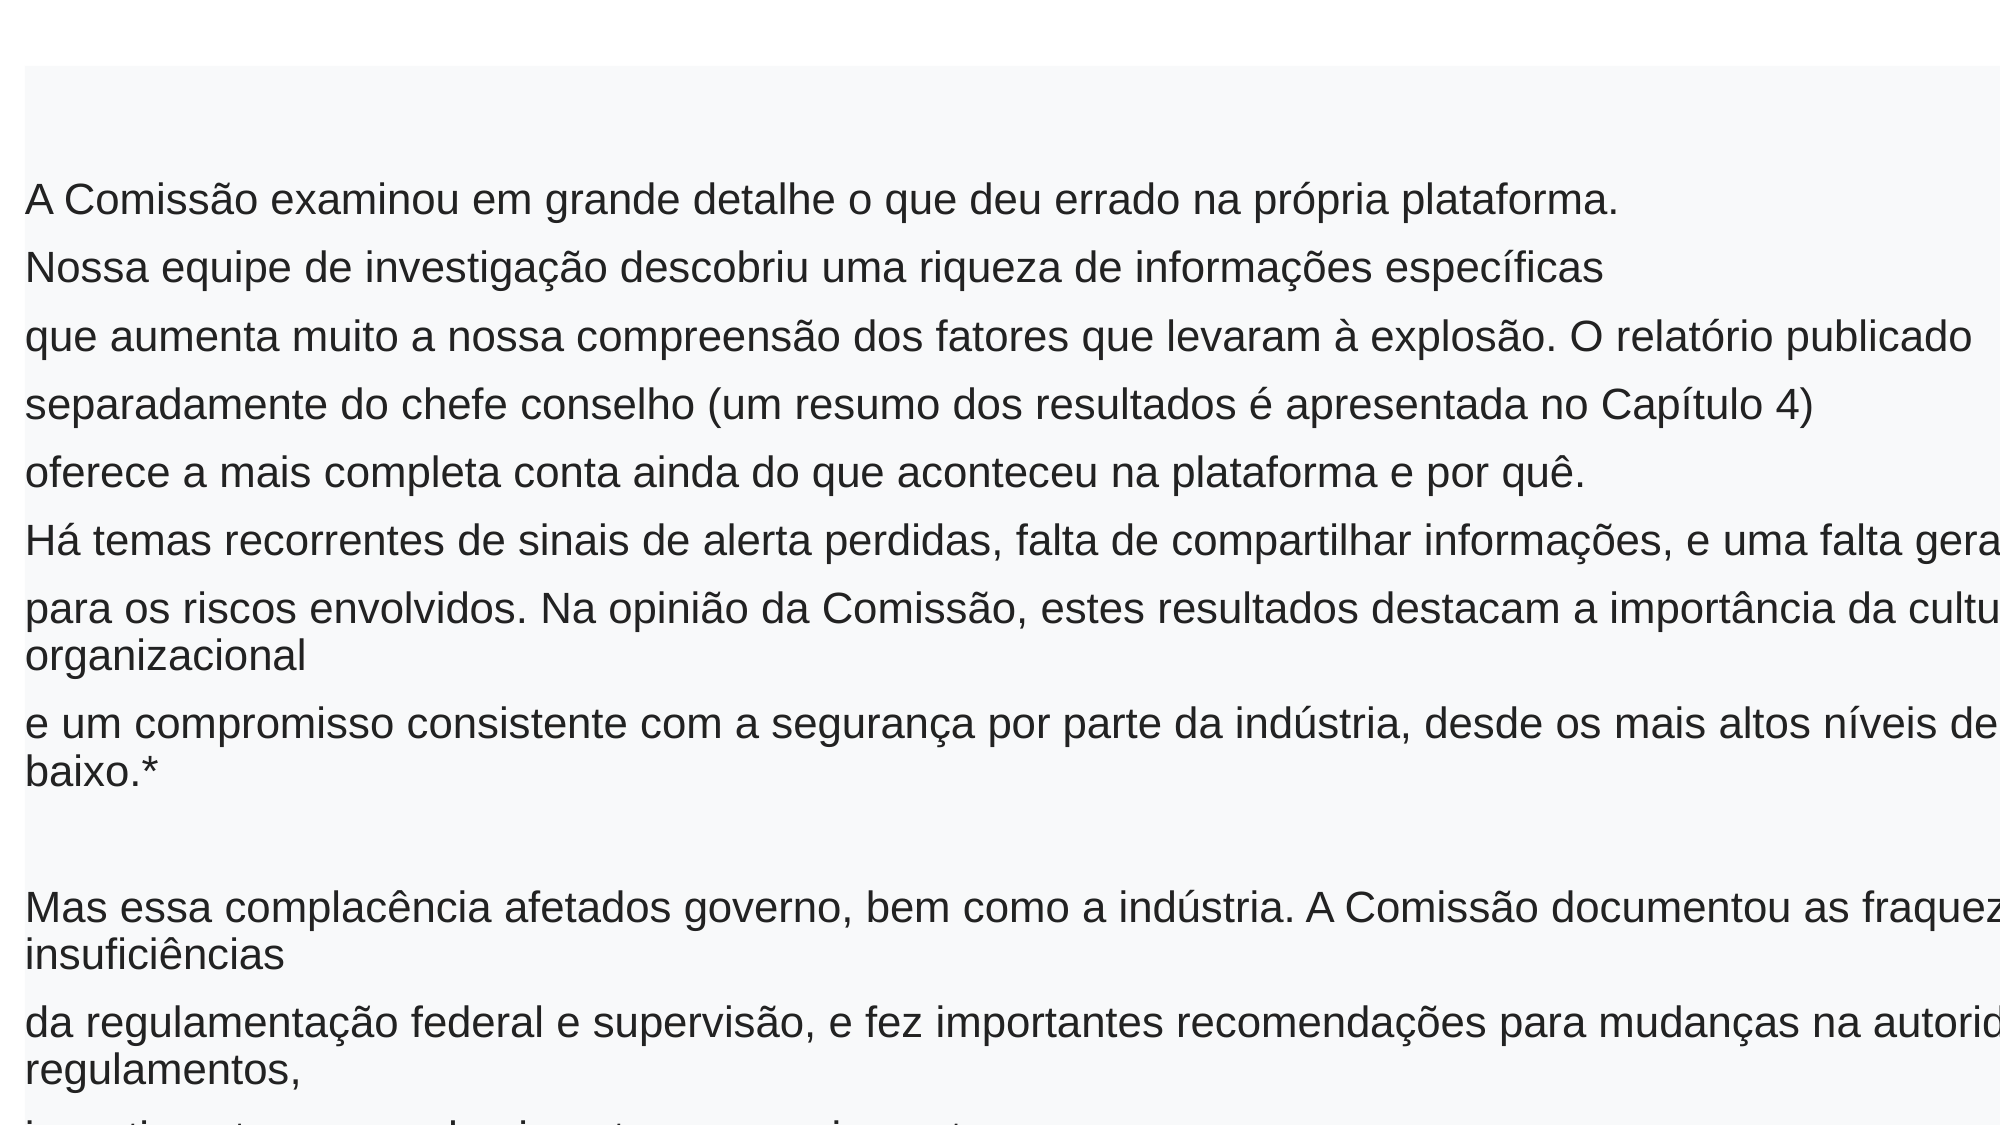

A Comissão examinou em grande detalhe o que deu errado na própria plataforma.
Nossa equipe de investigação descobriu uma riqueza de informações específicas
que aumenta muito a nossa compreensão dos fatores que levaram à explosão. O relatório publicado
separadamente do chefe conselho (um resumo dos resultados é apresentada no Capítulo 4)
oferece a mais completa conta ainda do que aconteceu na plataforma e por quê.
Há temas recorrentes de sinais de alerta perdidas, falta de compartilhar informações, e uma falta geral de apreço
para os riscos envolvidos. Na opinião da Comissão, estes resultados destacam a importância da cultura organizacional
e um compromisso consistente com a segurança por parte da indústria, desde os mais altos níveis de gestão em baixo.*

Mas essa complacência afetados governo, bem como a indústria. A Comissão documentou as fraquezas e as insuficiências
da regulamentação federal e supervisão, e fez importantes recomendações para mudanças na autoridade legal, regulamentos,
investimentos em conhecimento e gerenciamento.